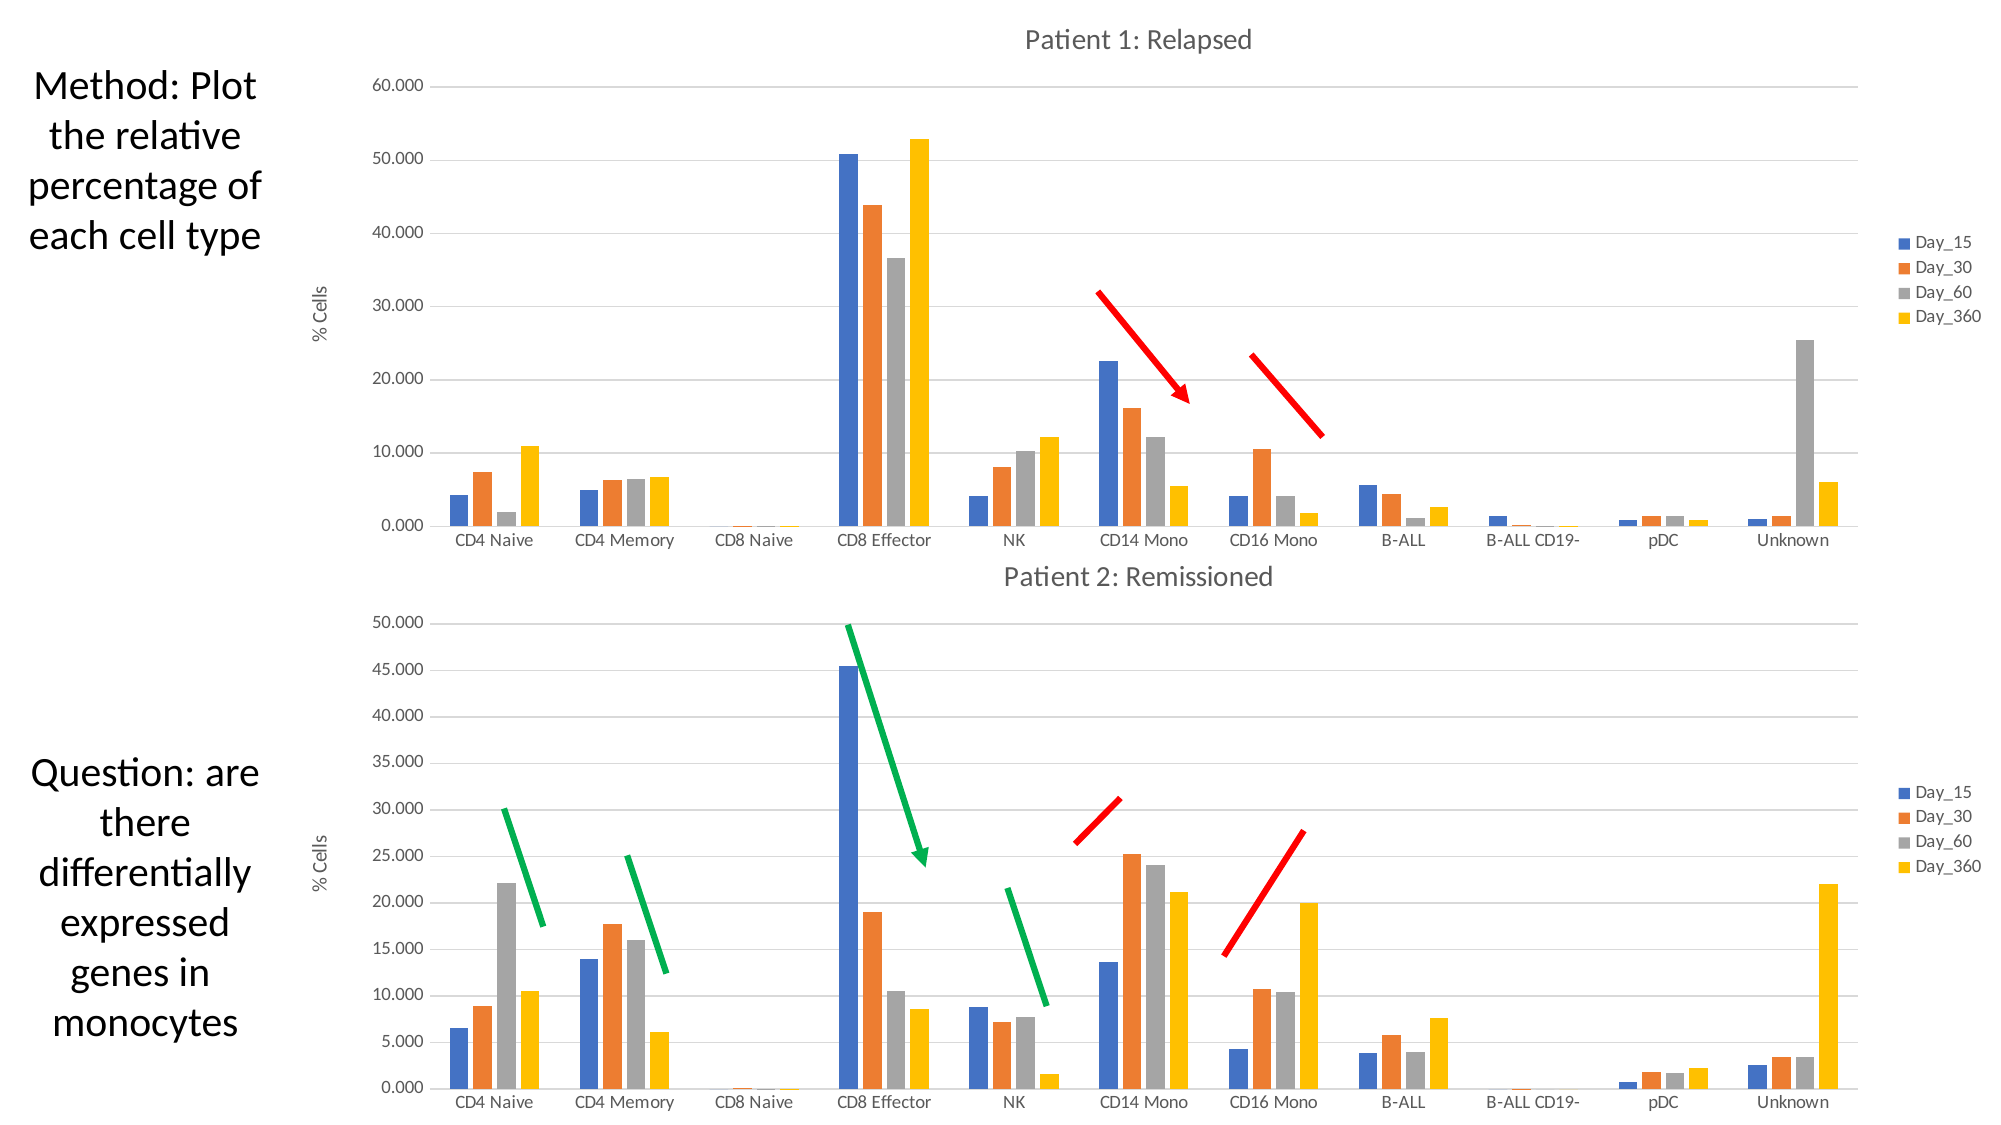

### Chart: Patient 1: Relapsed

| Category | Day_15 | Day_30 | Day_60 | Day_360 |
|---|---|---|---|---|
| CD4 Naive | 4.328703703703703 | 7.4746008708272855 | 1.986013986013986 | 10.960613081447157 |
| CD4 Memory | 5.046296296296297 | 6.386066763425254 | 6.489510489510489 | 6.7545891997861345 |
| CD8 Naive | 0.0 | 0.07256894049346879 | 0.08391608391608392 | 0.07128854036713599 |
| CD8 Effector | 50.81018518518518 | 43.90420899854862 | 36.67132867132867 | 52.967385492782036 |
| NK | 4.12037037037037 | 8.151910982099661 | 10.265734265734265 | 12.243806808055606 |
| CD14 Mono | 22.569444444444443 | 16.11030478955007 | 12.195804195804195 | 5.560506148636606 |
| CD16 Mono | 4.166666666666667 | 10.595065312046444 | 4.223776223776224 | 1.8535020495455357 |
| B-ALL | 5.671296296296297 | 4.378326076439284 | 1.1748251748251748 | 2.6733202637675992 |
| B-ALL CD19- | 1.412037037037037 | 0.14513788098693758 | 0.027972027972027972 | 0.017822135091783996 |
| pDC | 0.8796296296296297 | 1.4271891630382196 | 1.4825174825174825 | 0.8732846194974158 |
| Unknown | 0.9953703703703703 | 1.3546202225447508 | 25.3986013986014 | 6.02388166102299 |
Method: Plot the relative percentage of each cell type

### Chart: Patient 2: Remissioned

| Category | Day_15 | Day_30 | Day_60 | Day_360 |
|---|---|---|---|---|
| CD4 Naive | 6.556372549019608 | 8.937415578568212 | 22.16148023549201 | 10.572514083584435 |
| CD4 Memory | 14.001225490196079 | 17.73975686627645 | 15.993832352116625 | 6.157474125507664 |
| CD8 Naive | 0.0 | 0.0675371454299865 | 0.014017381553125876 | 0.013101008777675881 |
| CD8 Effector | 45.46568627450981 | 19.022962629446194 | 10.499018783291282 | 8.541857723044675 |
| NK | 8.854166666666666 | 7.203962179198559 | 7.737594617325484 | 1.6245250884318092 |
| CD14 Mono | 13.633578431372548 | 25.281404772624942 | 24.109896271376506 | 21.14502816716887 |
| CD16 Mono | 4.3504901960784315 | 10.715893741557856 | 10.386879730866275 | 19.965937377178044 |
| B-ALL | 3.860294117647059 | 5.785682125168843 | 3.952901597981497 | 7.637888117385039 |
| B-ALL CD19- | 0.0 | 0.0225123818099955 | 0.0 | 0.0 |
| pDC | 0.7046568627450981 | 1.8009905447996397 | 1.710120549481357 | 2.305777544870955 |
| Unknown | 2.573529411764706 | 3.4218820351193155 | 3.43425848051584 | 22.035896764050833 |
Question: are there differentially expressed genes in  monocytes